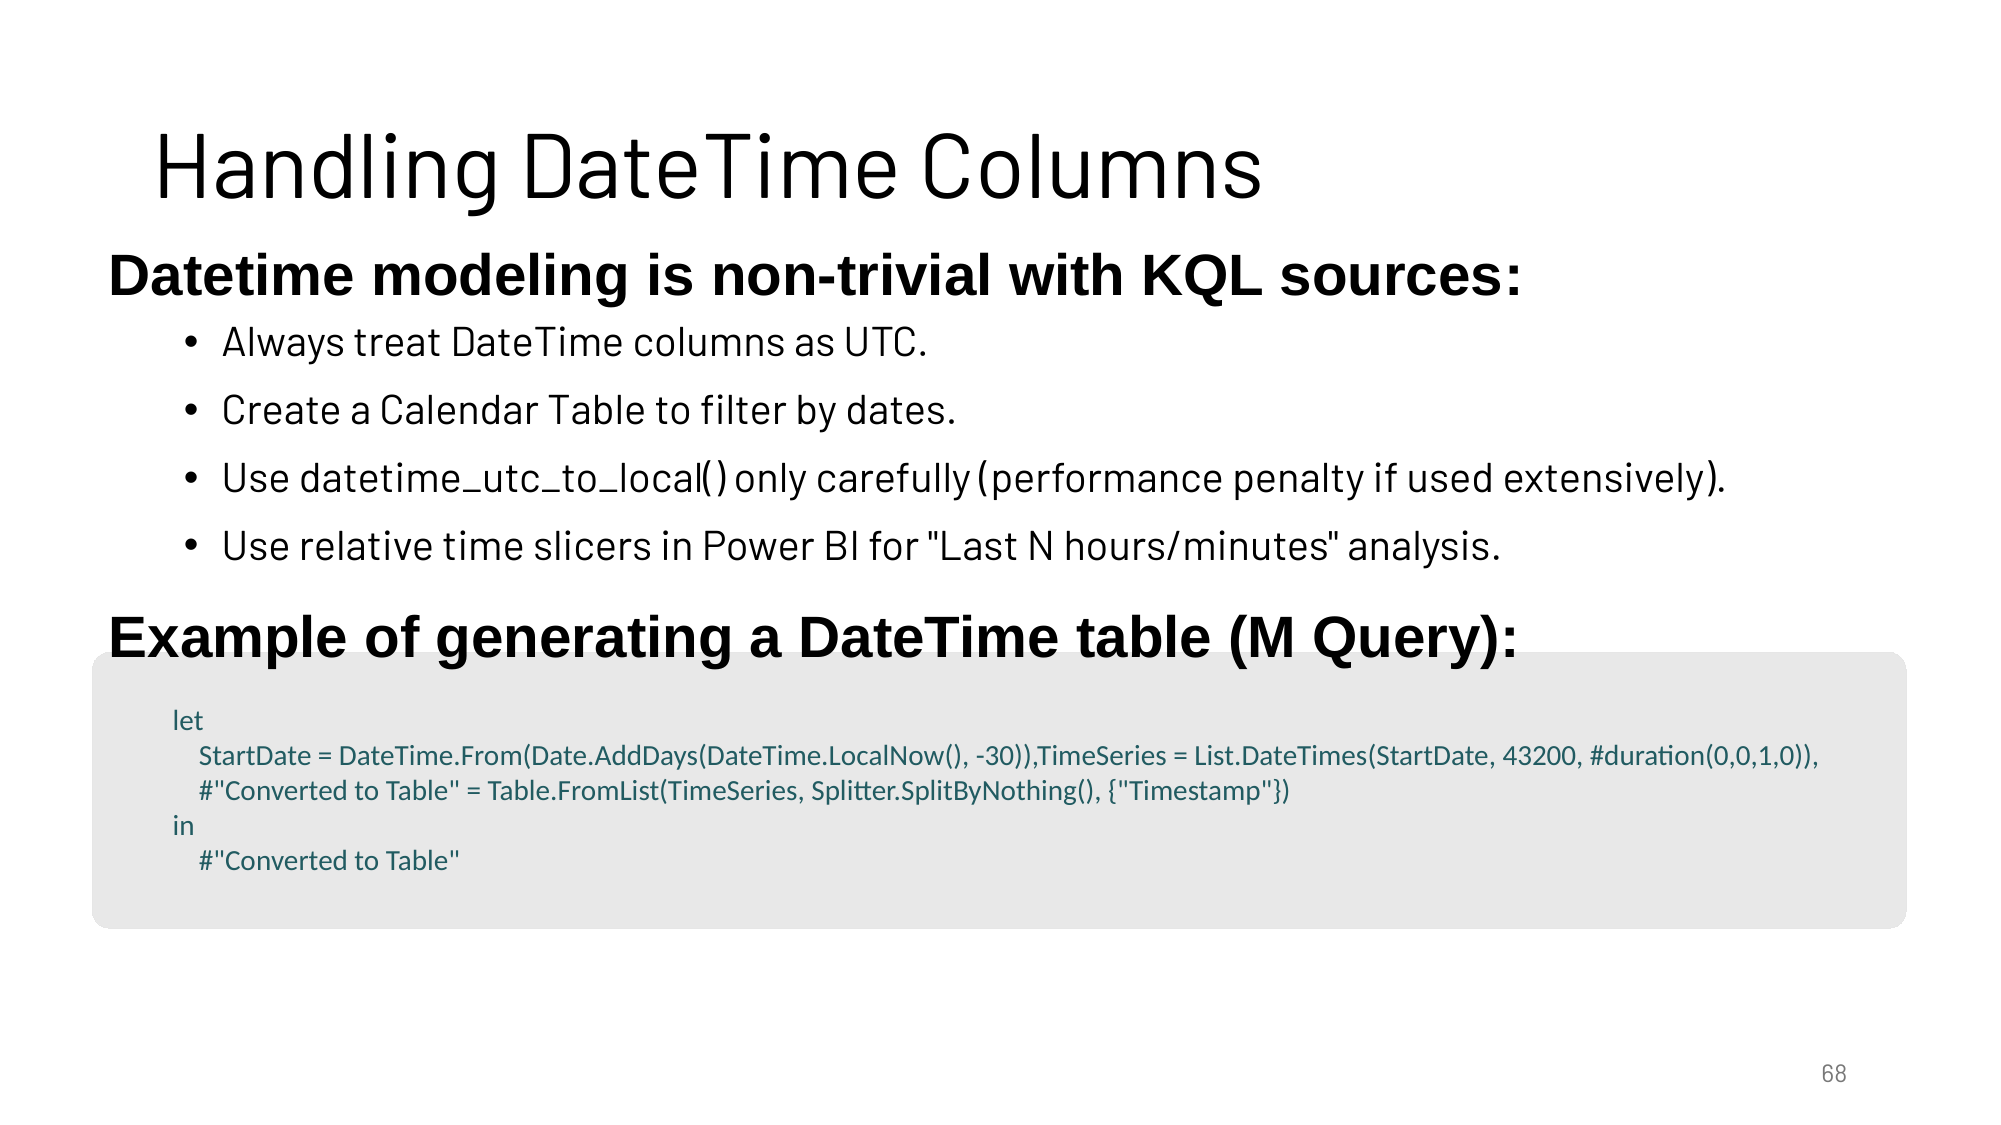

# Handling DateTime Columns
Datetime modeling is non-trivial with KQL sources​​​:
Always treat DateTime columns as UTC.
Create a Calendar Table to filter by dates.
Use datetime_utc_to_local() only carefully (performance penalty if used extensively​).
Use relative time slicers in Power BI for "Last N hours/minutes" analysis​.
Example of generating a DateTime table (M Query):

let
    StartDate = DateTime.From(Date.AddDays(DateTime.LocalNow(), -30)),TimeSeries = List.DateTimes(StartDate, 43200, #duration(0,0,1,0)),
    #"Converted to Table" = Table.FromList(TimeSeries, Splitter.SplitByNothing(), {"Timestamp"})
in
    #"Converted to Table"
68